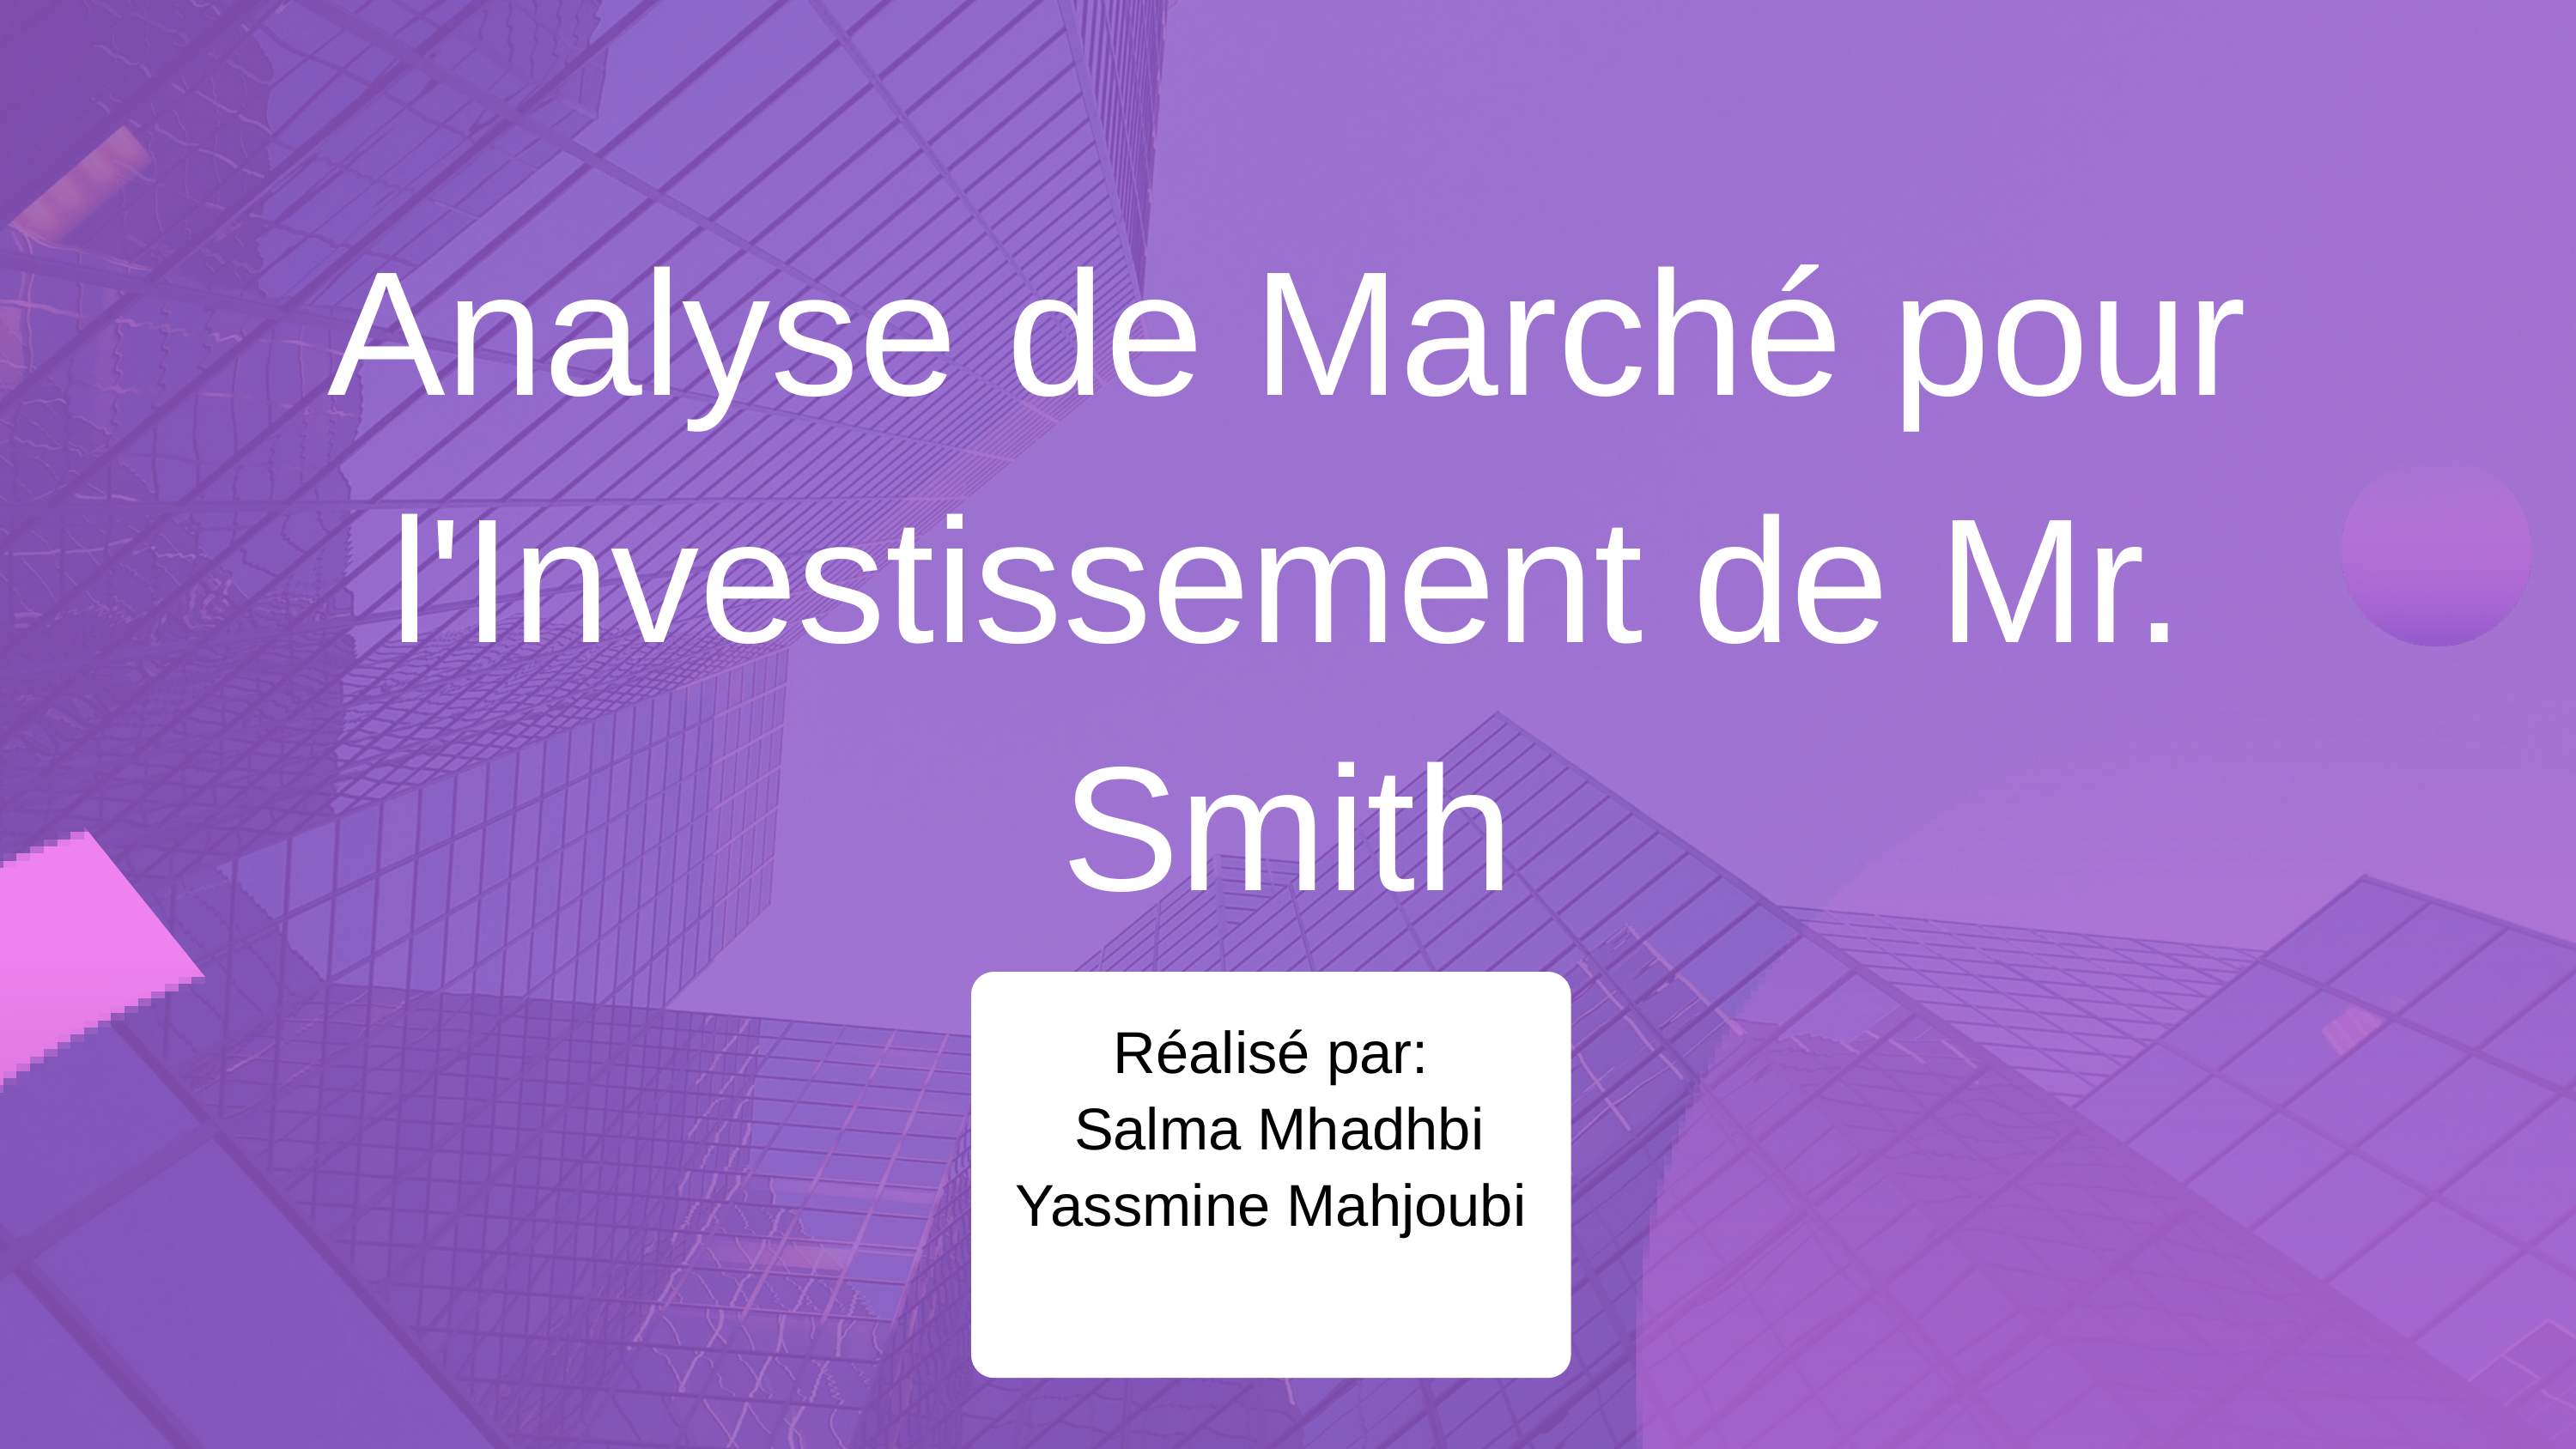

Analyse de Marché pour l'Investissement de Mr. Smith

Réalisé par:
 Salma Mhadhbi
Yassmine Mahjoubi